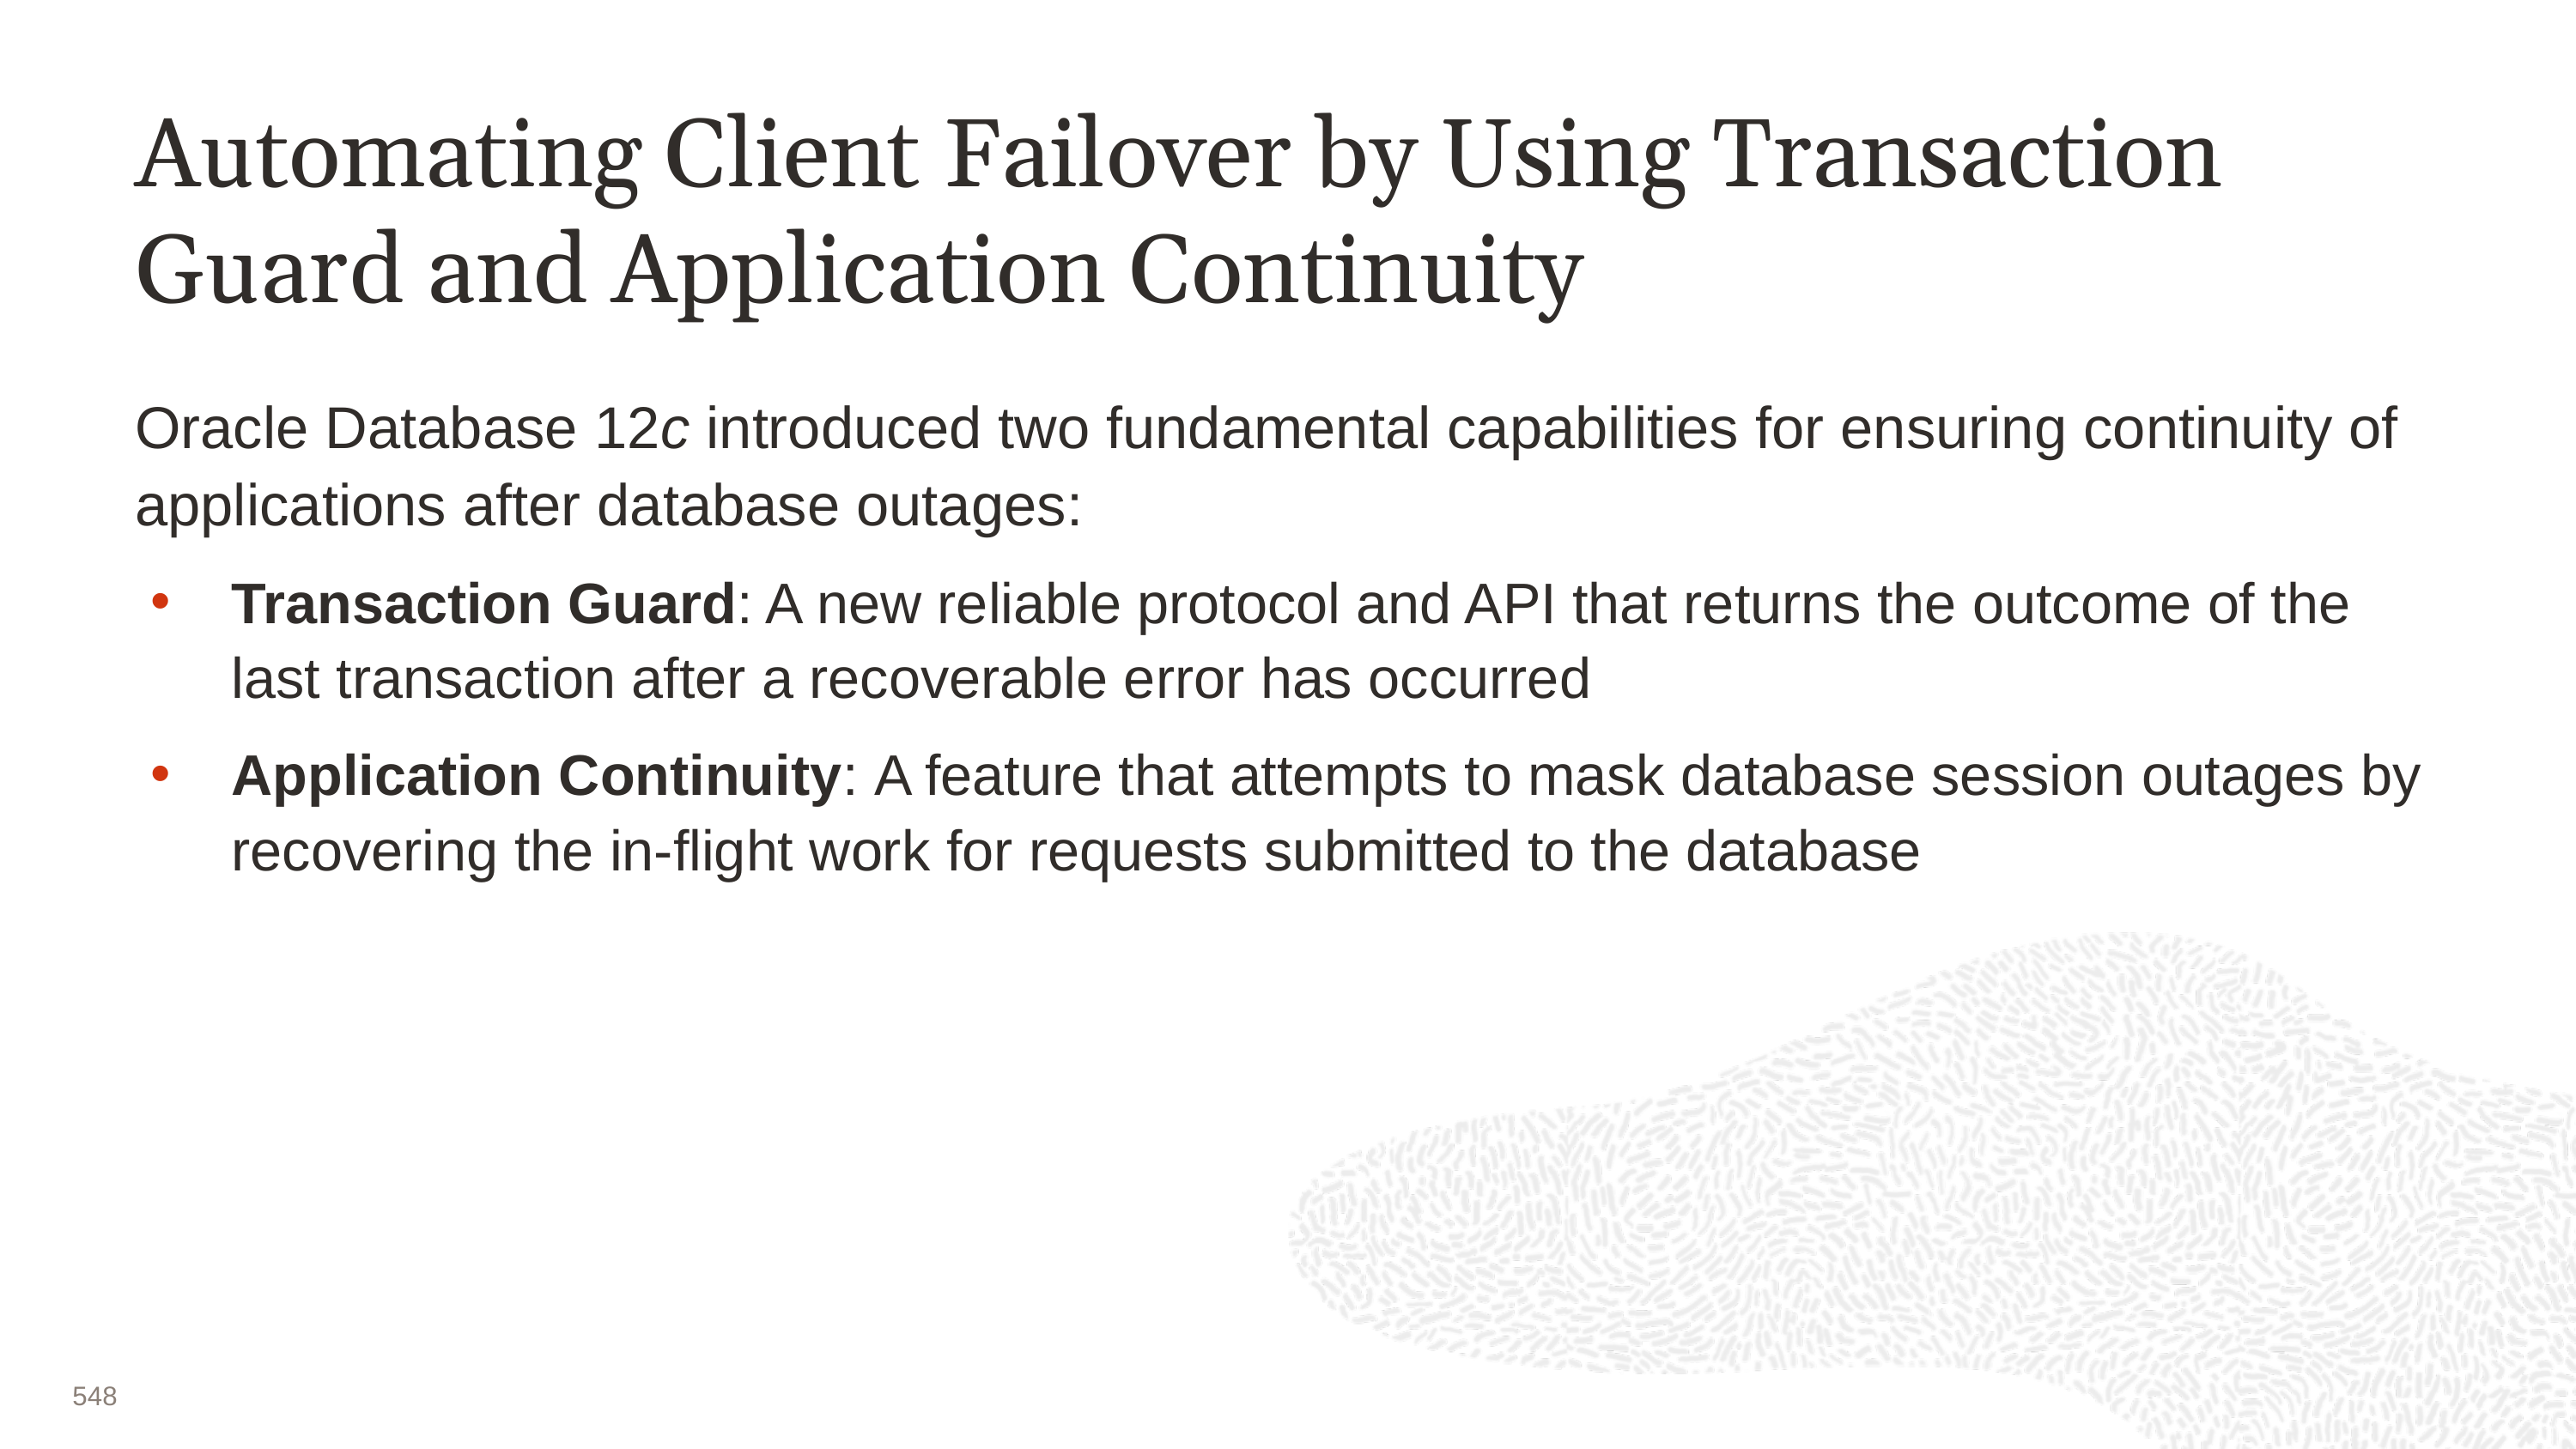

# Automating Client Failover by Using Transaction Guard and Application Continuity
Oracle Database 12c introduced two fundamental capabilities for ensuring continuity of applications after database outages:
Transaction Guard: A new reliable protocol and API that returns the outcome of the last transaction after a recoverable error has occurred
Application Continuity: A feature that attempts to mask database session outages by recovering the in-flight work for requests submitted to the database